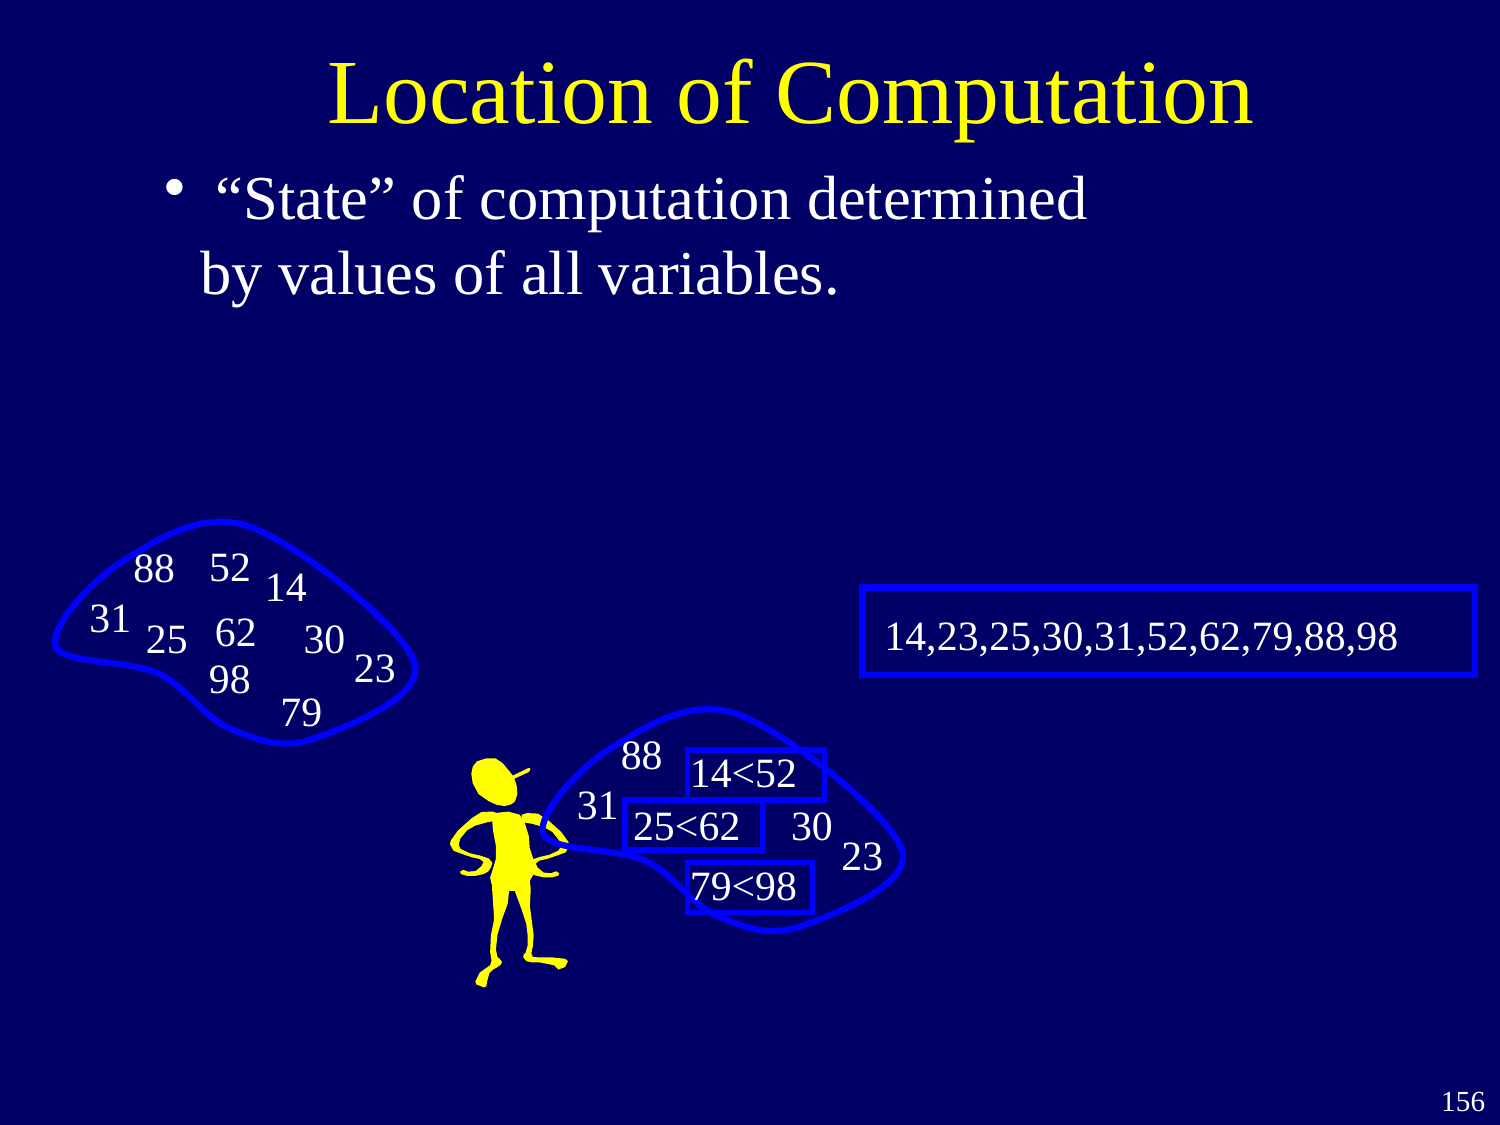

Location of Computation
 “State” of computation determined by values of all variables.

52
88
14
31
62
25
30
23
98
79

14,23,25,30,31,52,62,79,88,98

88
14<52

31
25<62
30

23
79<98